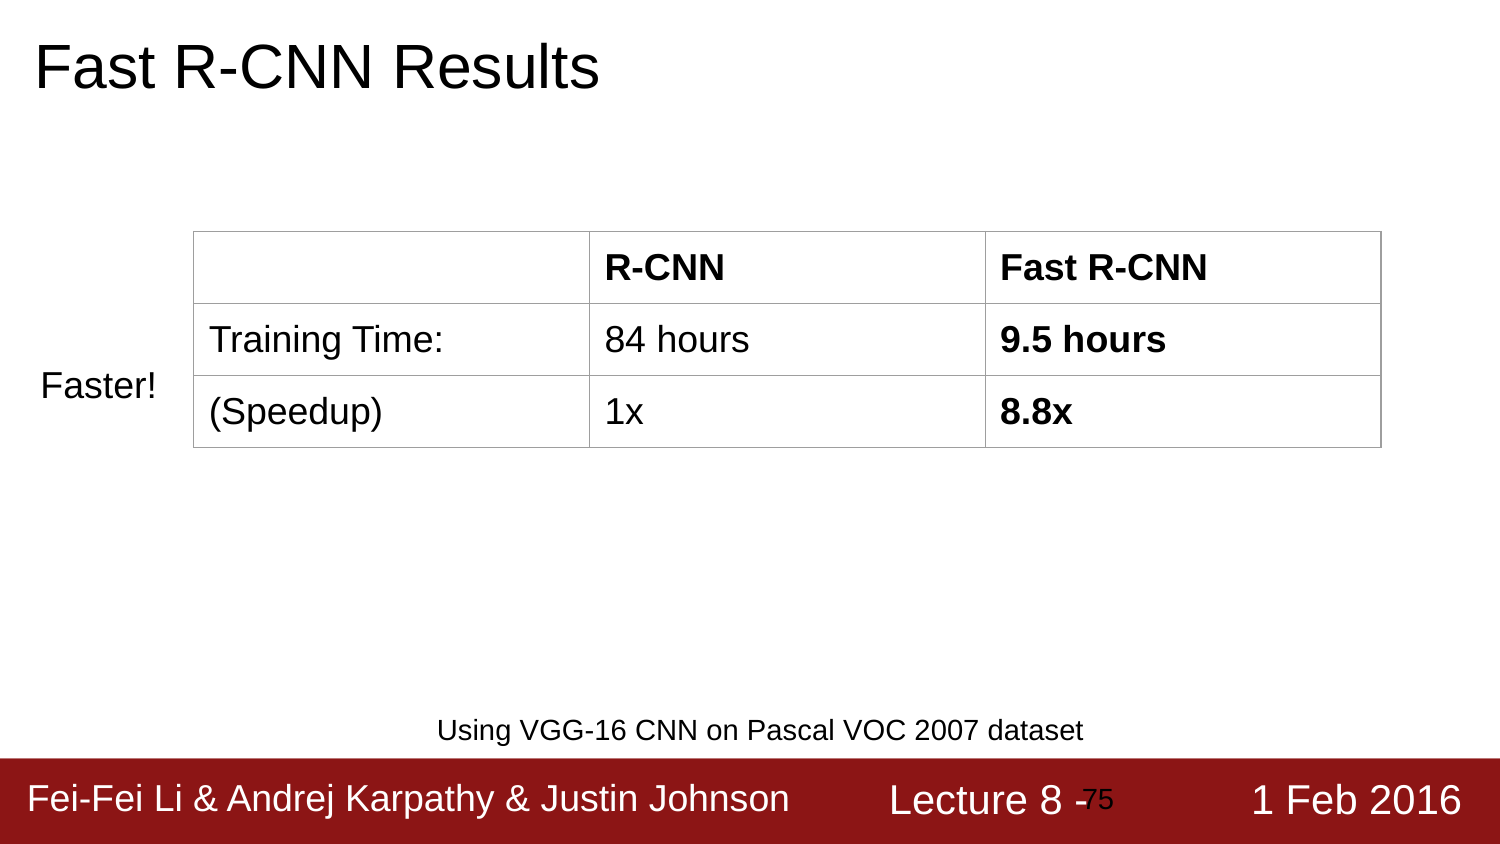

Fast R-CNN Results
|  | R-CNN | Fast R-CNN |
| --- | --- | --- |
| Training Time: | 84 hours | 9.5 hours |
| (Speedup) | 1x | 8.8x |
Faster!
Using VGG-16 CNN on Pascal VOC 2007 dataset
75